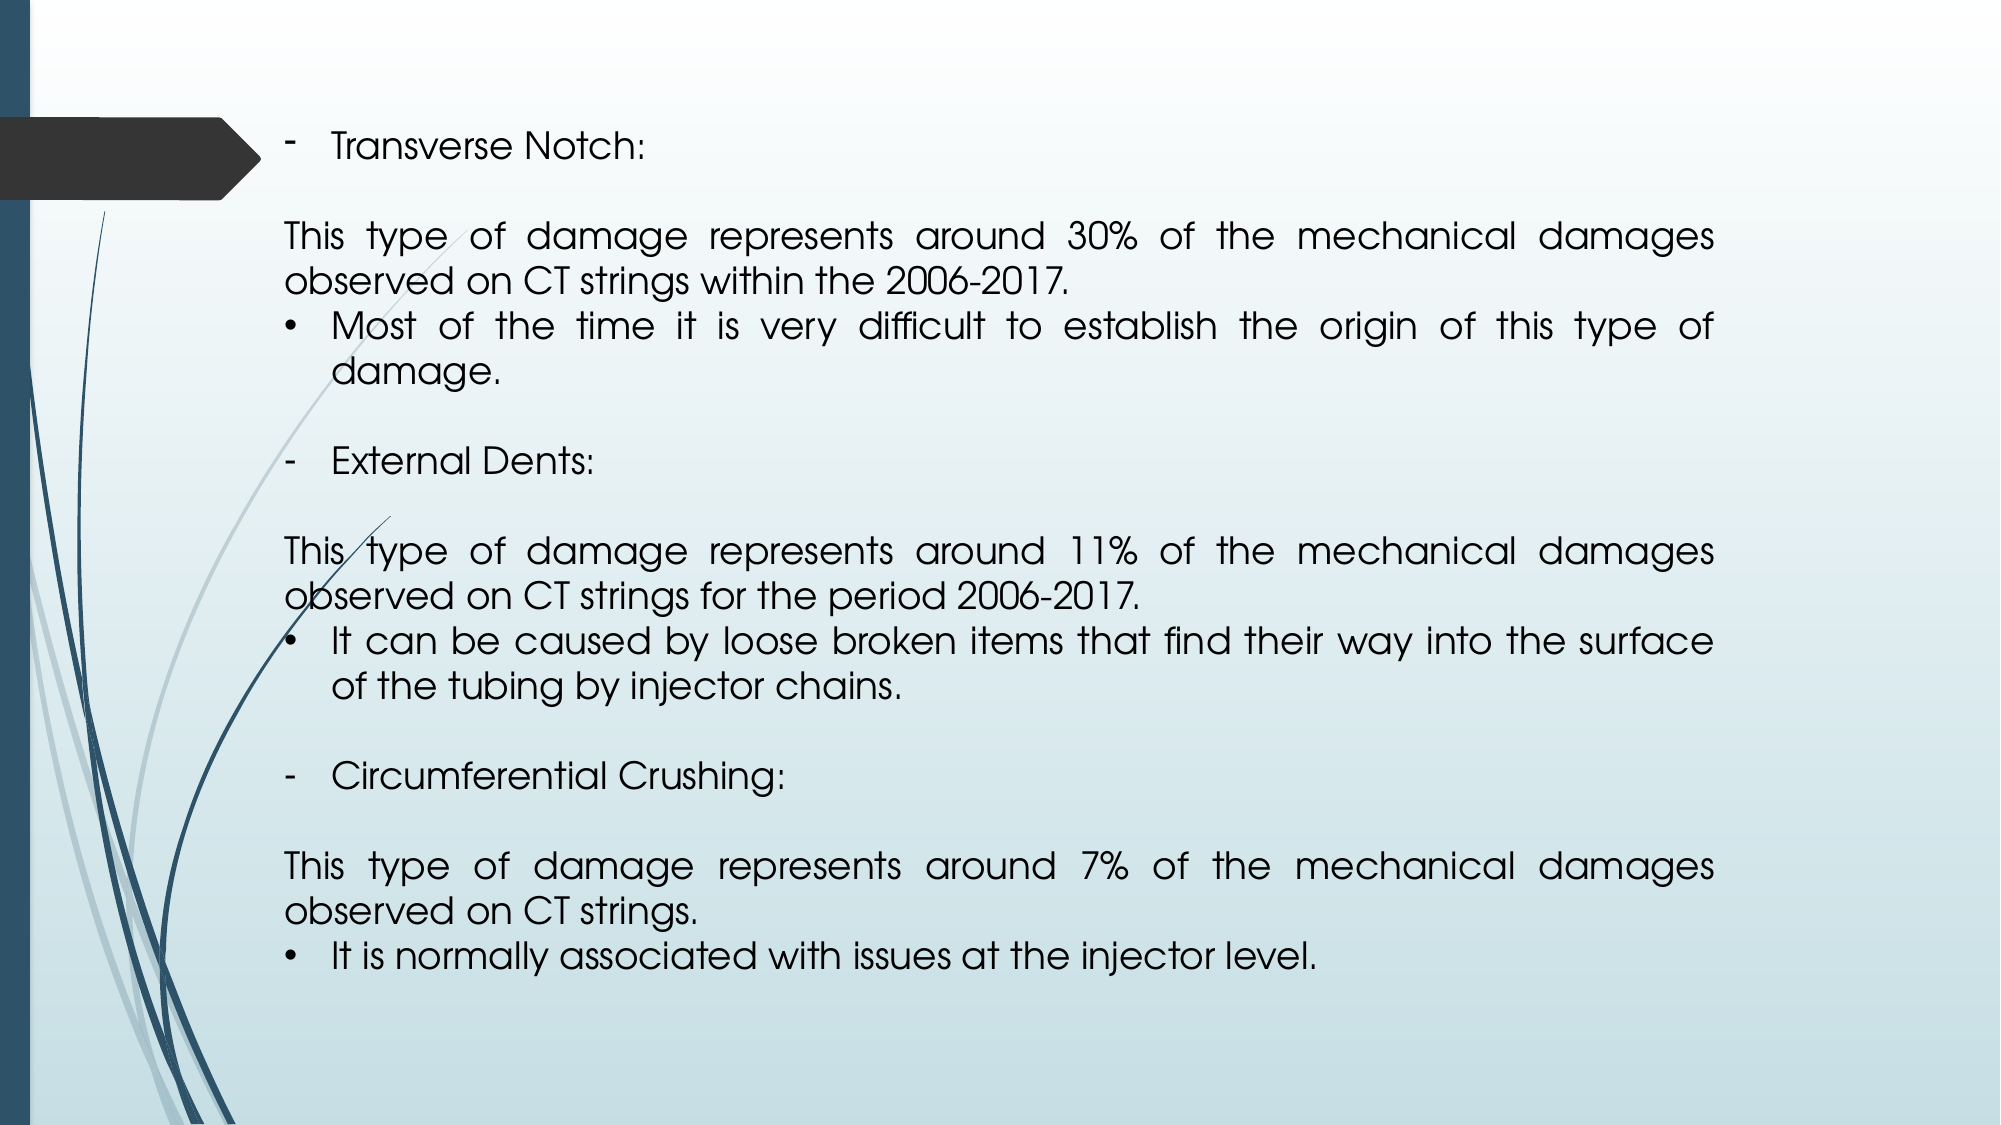

Transverse Notch:

This type of damage represents around 30% of the mechanical damages observed on CT strings within the 2006-2017.
Most of the time it is very difficult to establish the origin of this type of damage.

External Dents:

This type of damage represents around 11% of the mechanical damages observed on CT strings for the period 2006-2017.
It can be caused by loose broken items that find their way into the surface of the tubing by injector chains.

Circumferential Crushing:

This type of damage represents around 7% of the mechanical damages observed on CT strings.
It is normally associated with issues at the injector level.